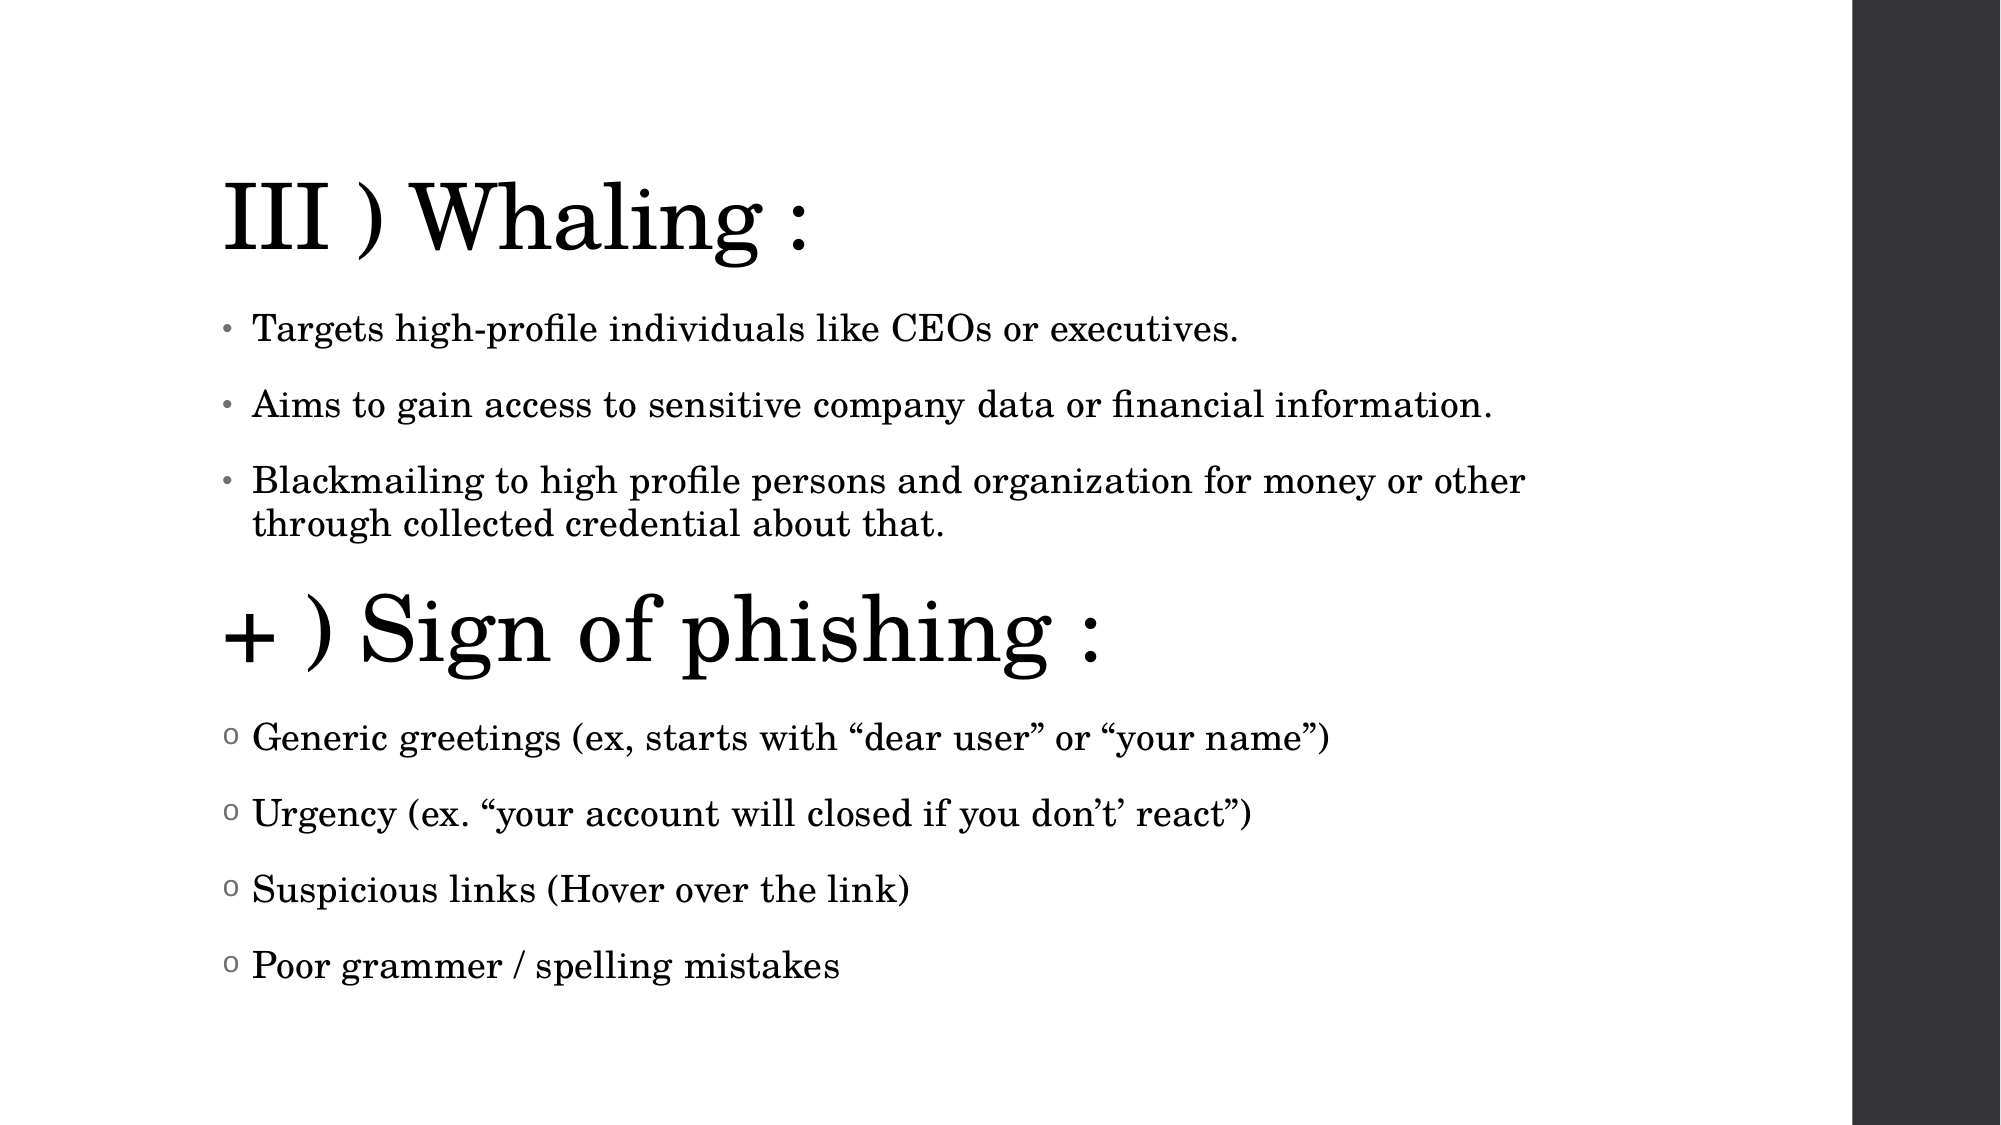

# III ) Whaling :
Targets high-profile individuals like CEOs or executives.
Aims to gain access to sensitive company data or financial information.
Blackmailing to high profile persons and organization for money or other through collected credential about that.
+ ) Sign of phishing :
Generic greetings (ex, starts with “dear user” or “your name”)
Urgency (ex. “your account will closed if you don’t’ react”)
Suspicious links (Hover over the link)
Poor grammer / spelling mistakes